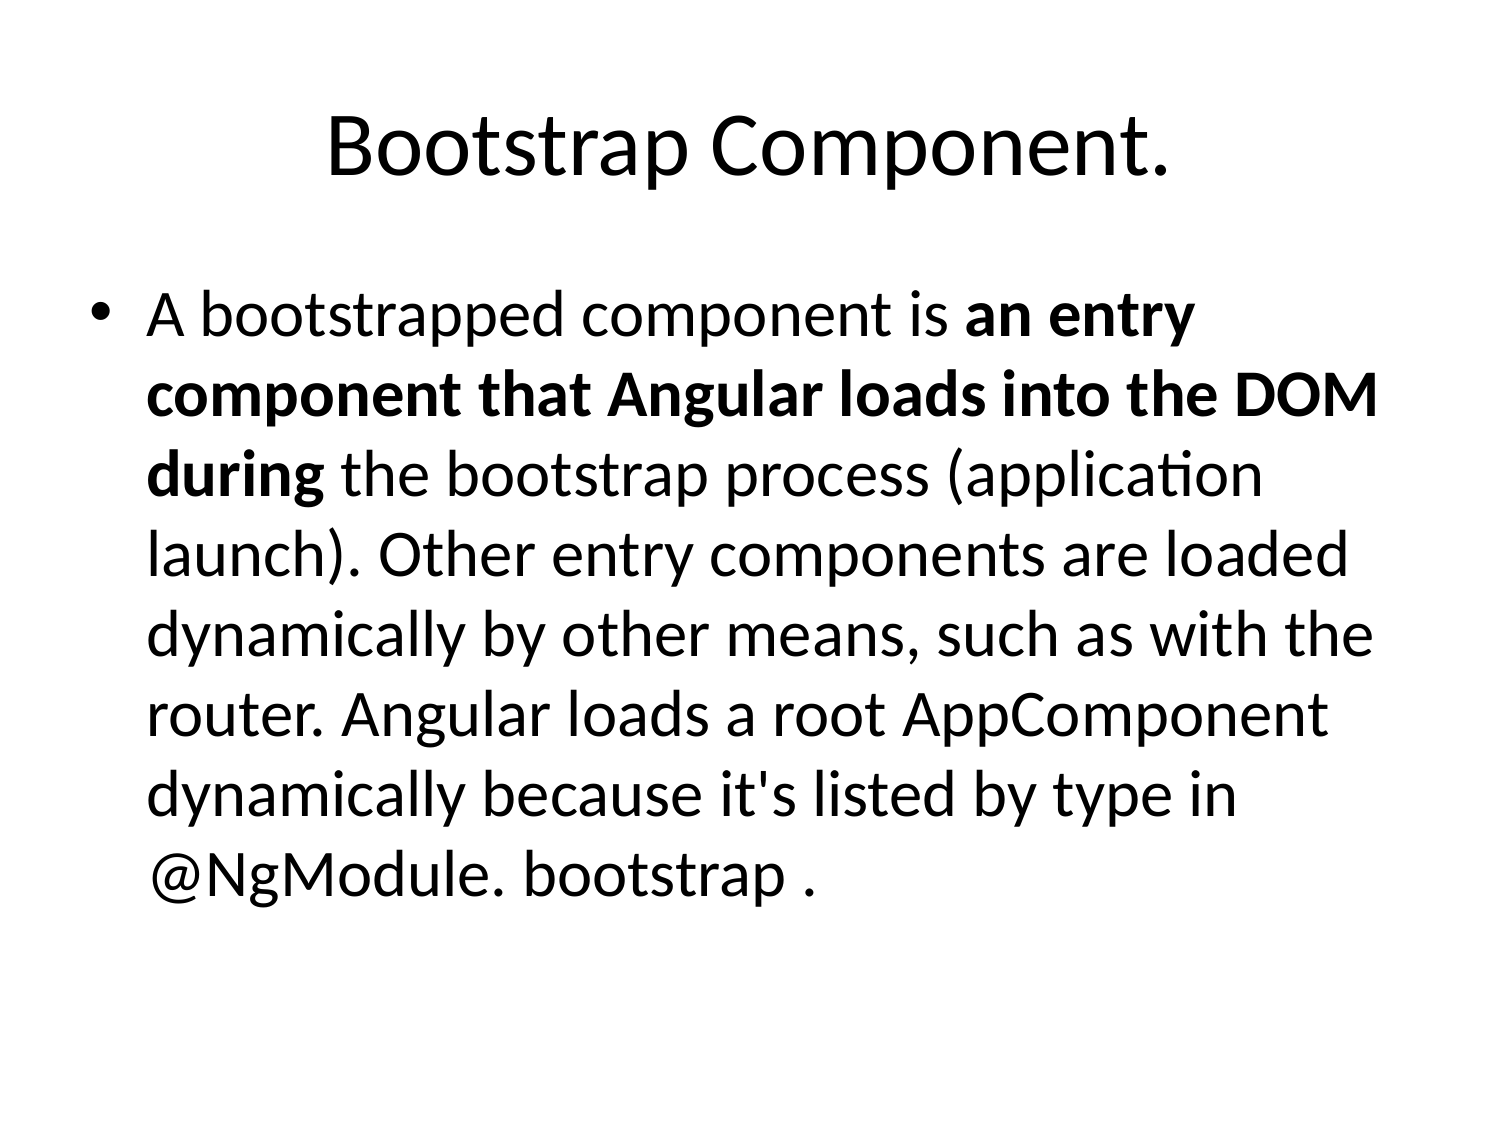

# Bootstrap Component.
A bootstrapped component is an entry component that Angular loads into the DOM during the bootstrap process (application launch). Other entry components are loaded dynamically by other means, such as with the router. Angular loads a root AppComponent dynamically because it's listed by type in @NgModule. bootstrap .